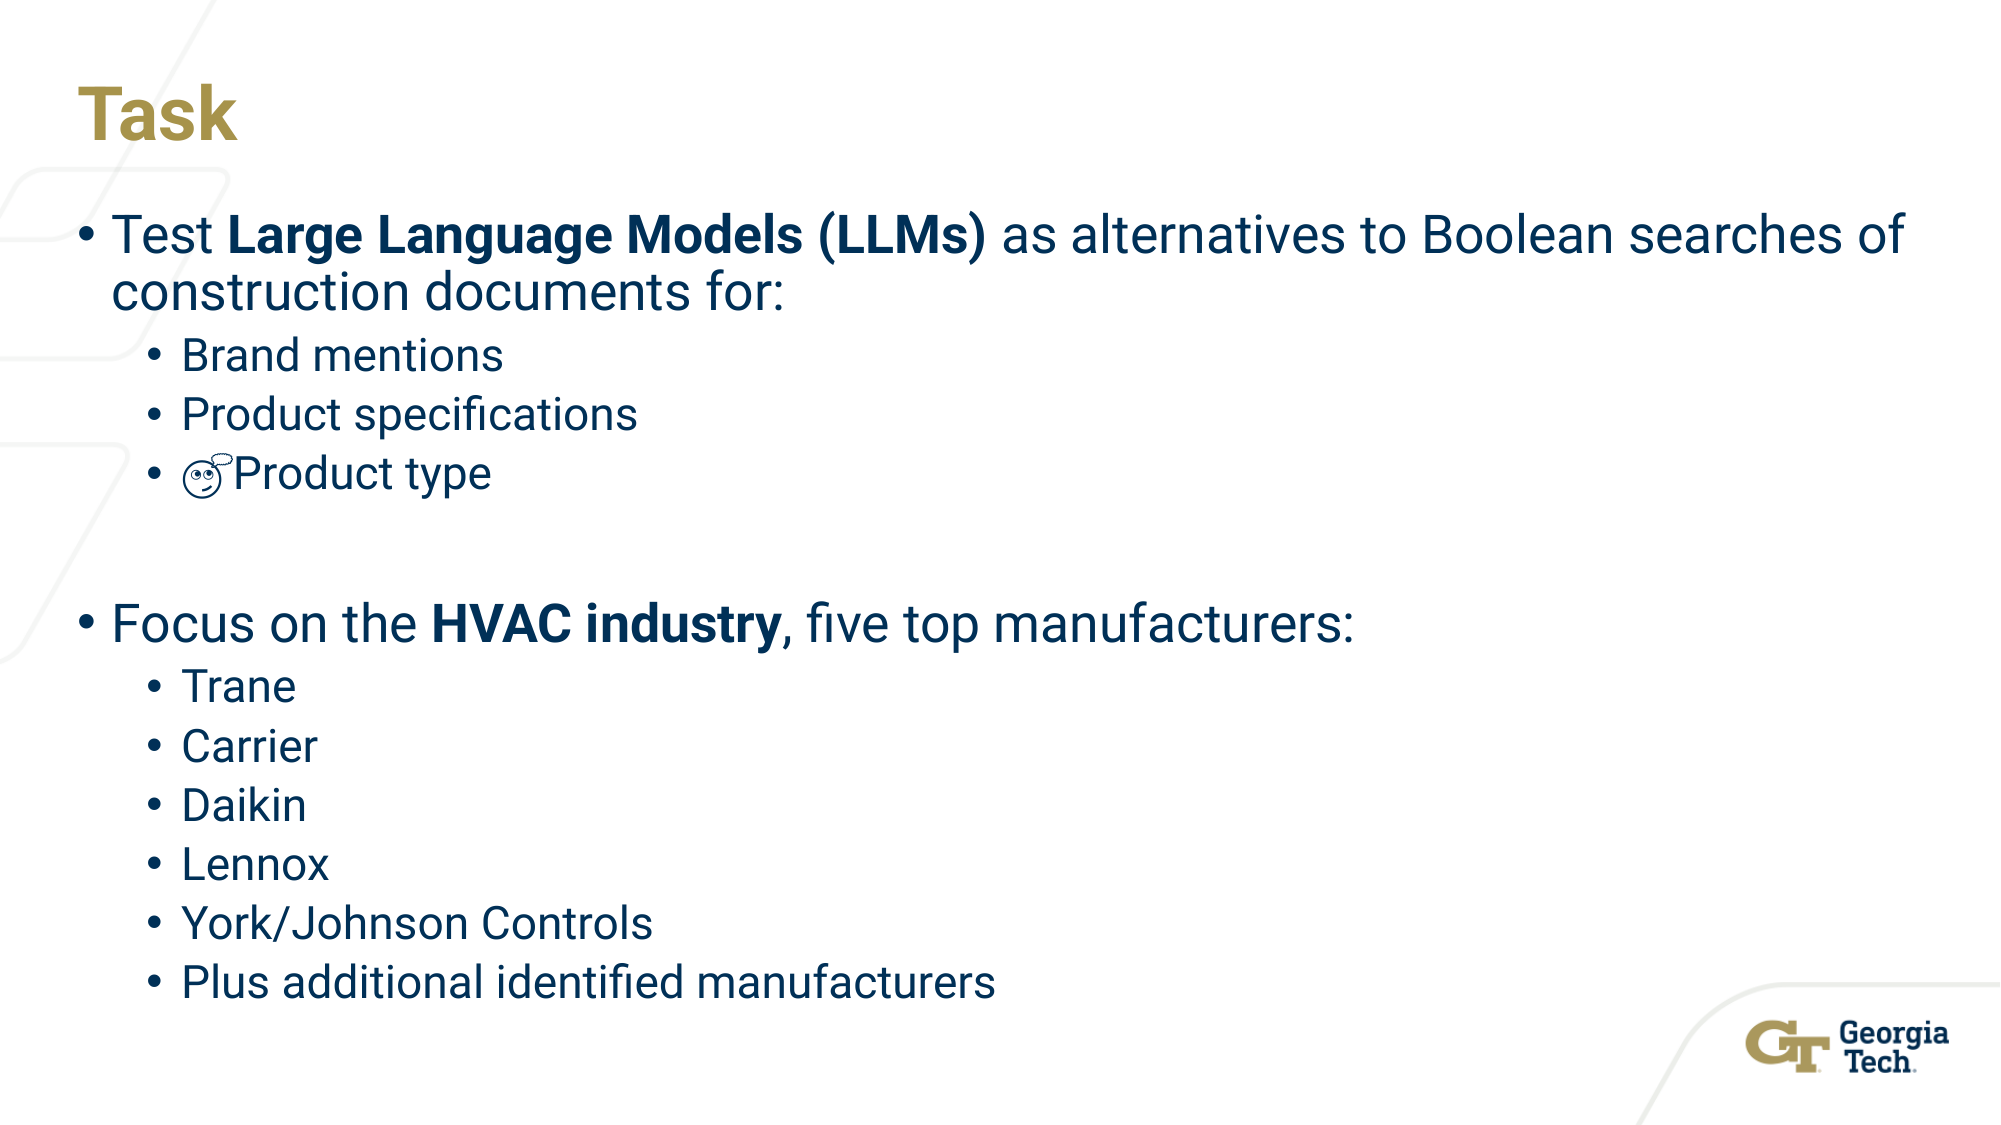

# Task
Test Large Language Models (LLMs) as alternatives to Boolean searches of construction documents for:
Brand mentions
Product specifications
🤔Product type

Focus on the HVAC industry, five top manufacturers:
Trane
Carrier
Daikin
Lennox
York/Johnson Controls
Plus additional identified manufacturers